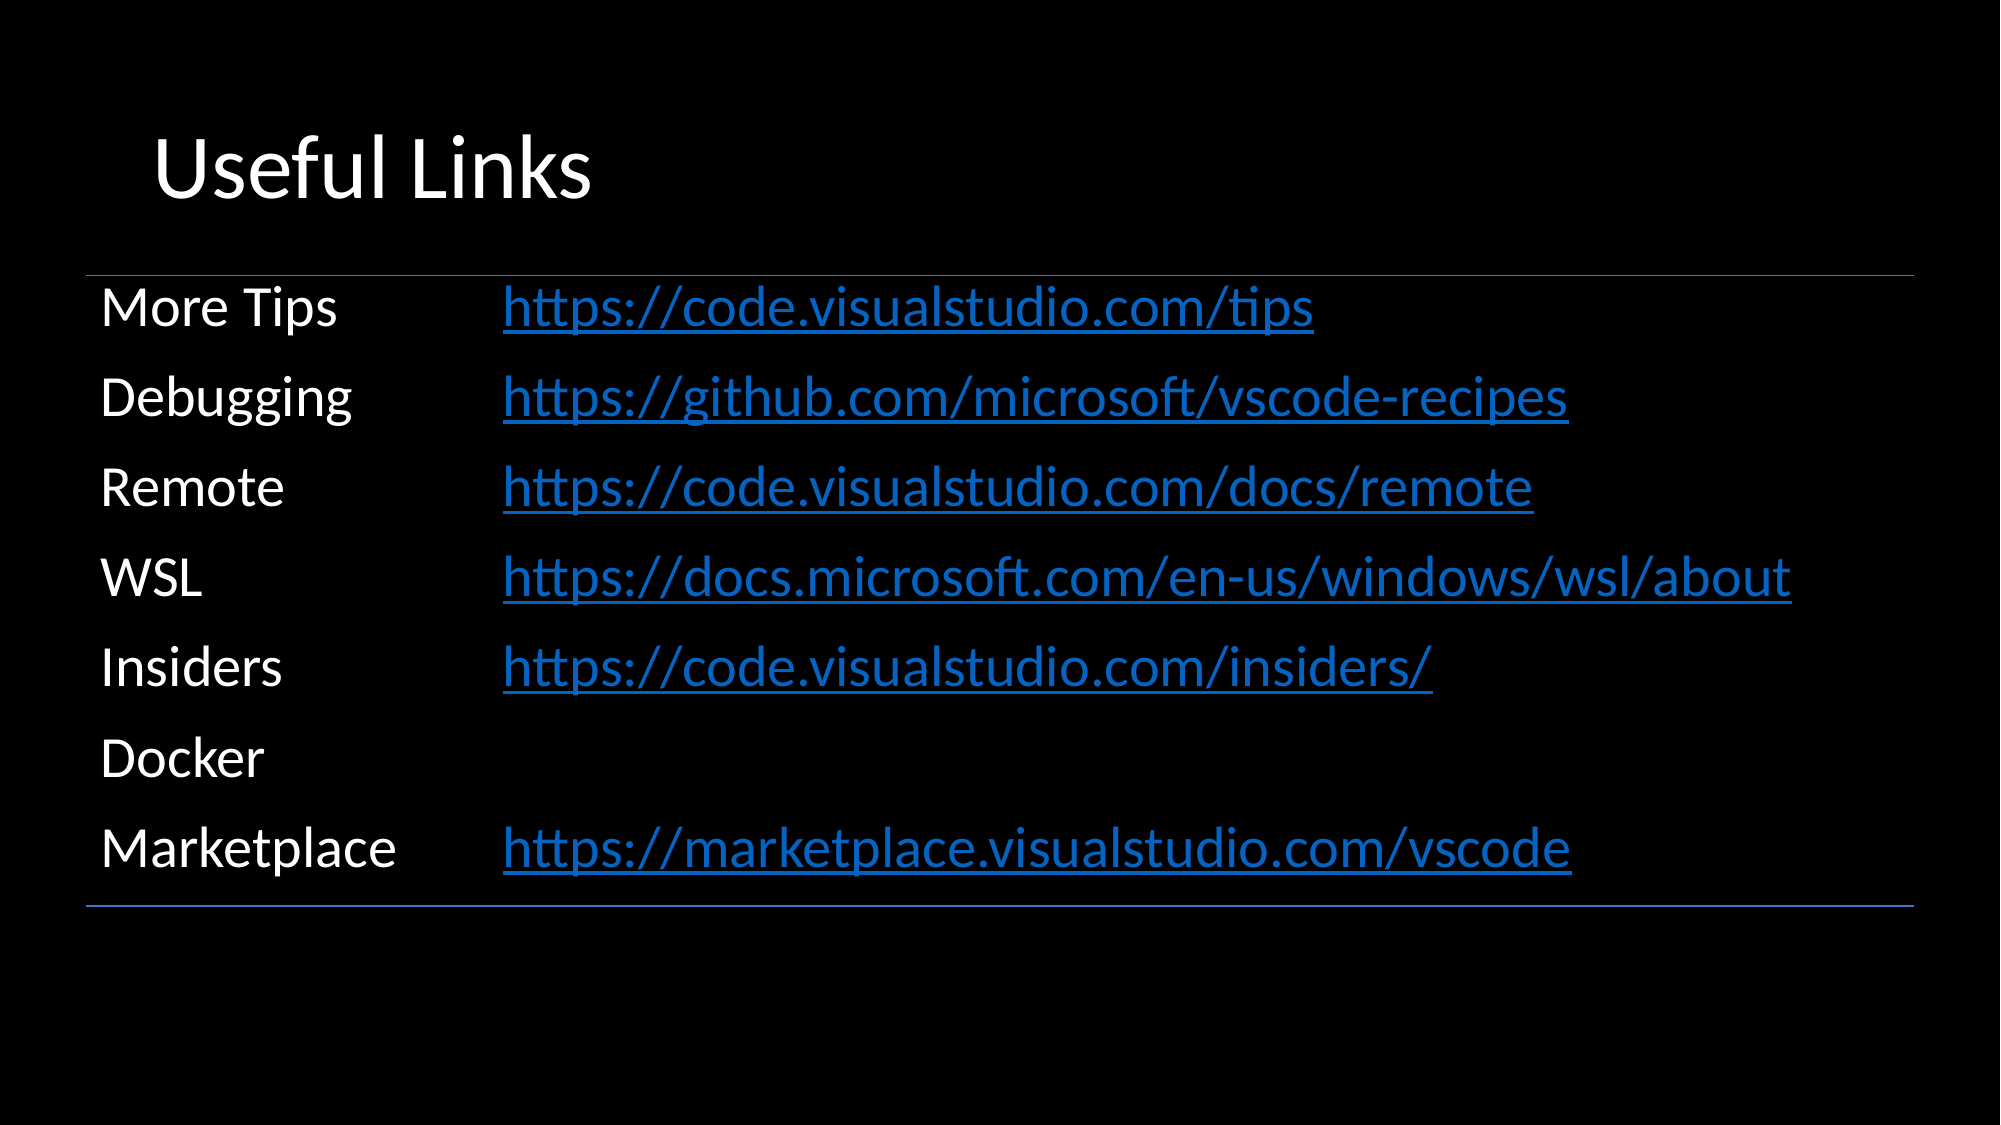

# Useful Links
| More Tips | https://code.visualstudio.com/tips |
| --- | --- |
| Debugging | https://github.com/microsoft/vscode-recipes |
| Remote | https://code.visualstudio.com/docs/remote |
| WSL | https://docs.microsoft.com/en-us/windows/wsl/about |
| Insiders | https://code.visualstudio.com/insiders/ |
| Docker | https://www.docker.com |
| Marketplace | https://marketplace.visualstudio.com/vscode |